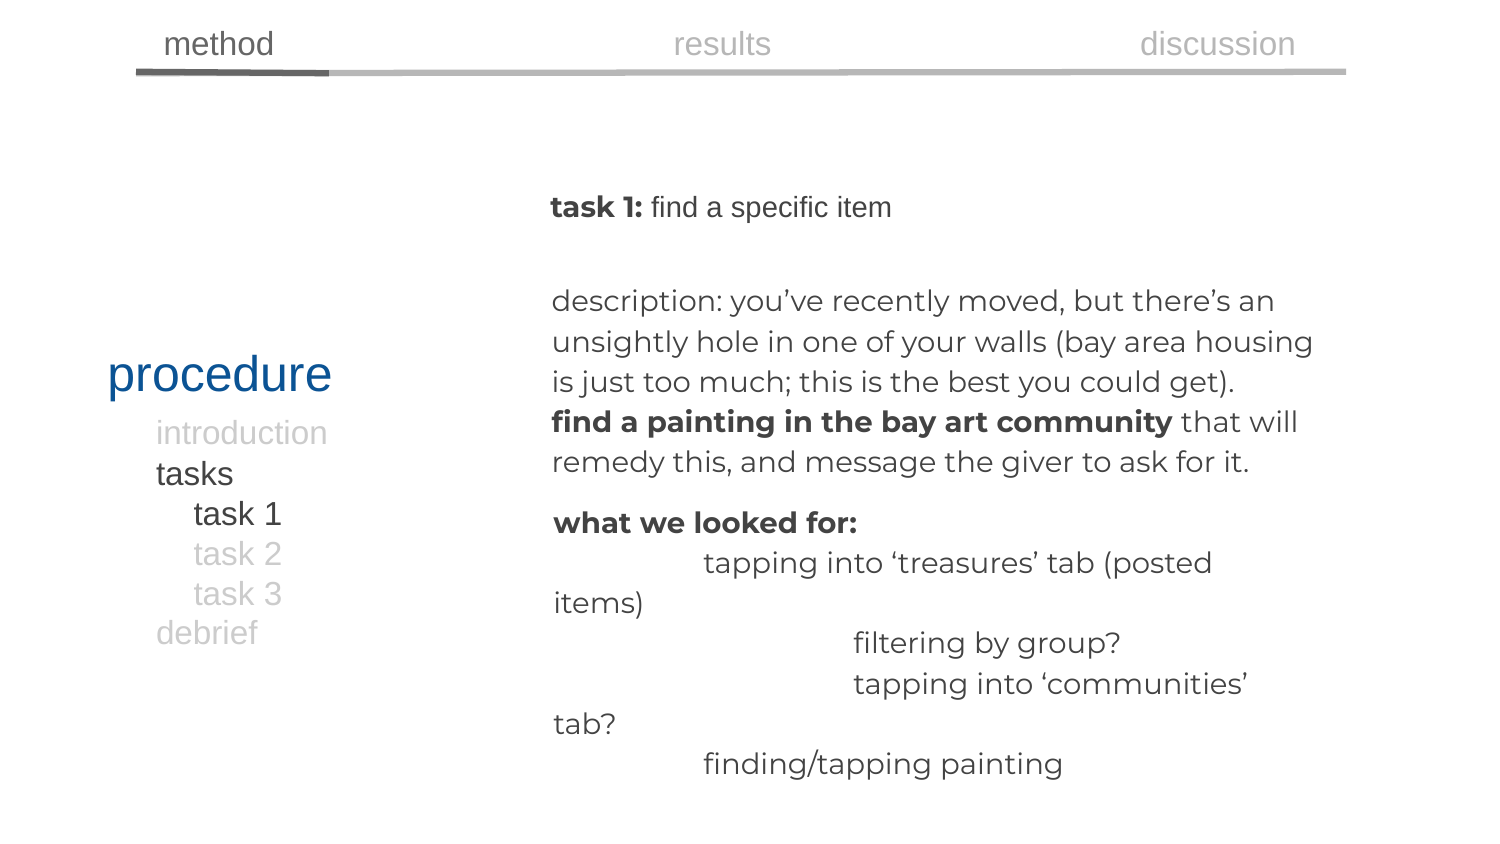

method
results
discussion
task 1: find a specific item
description: you’ve recently moved, but there’s an unsightly hole in one of your walls (bay area housing is just too much; this is the best you could get).
find a painting in the bay art community that will remedy this, and message the giver to ask for it.
procedure
introduction
tasks

debrief
task 1
task 2
task 3

what we looked for:
	tapping into ‘treasures’ tab (posted items)
		filtering by group?
		tapping into ‘communities’ tab?
	finding/tapping painting